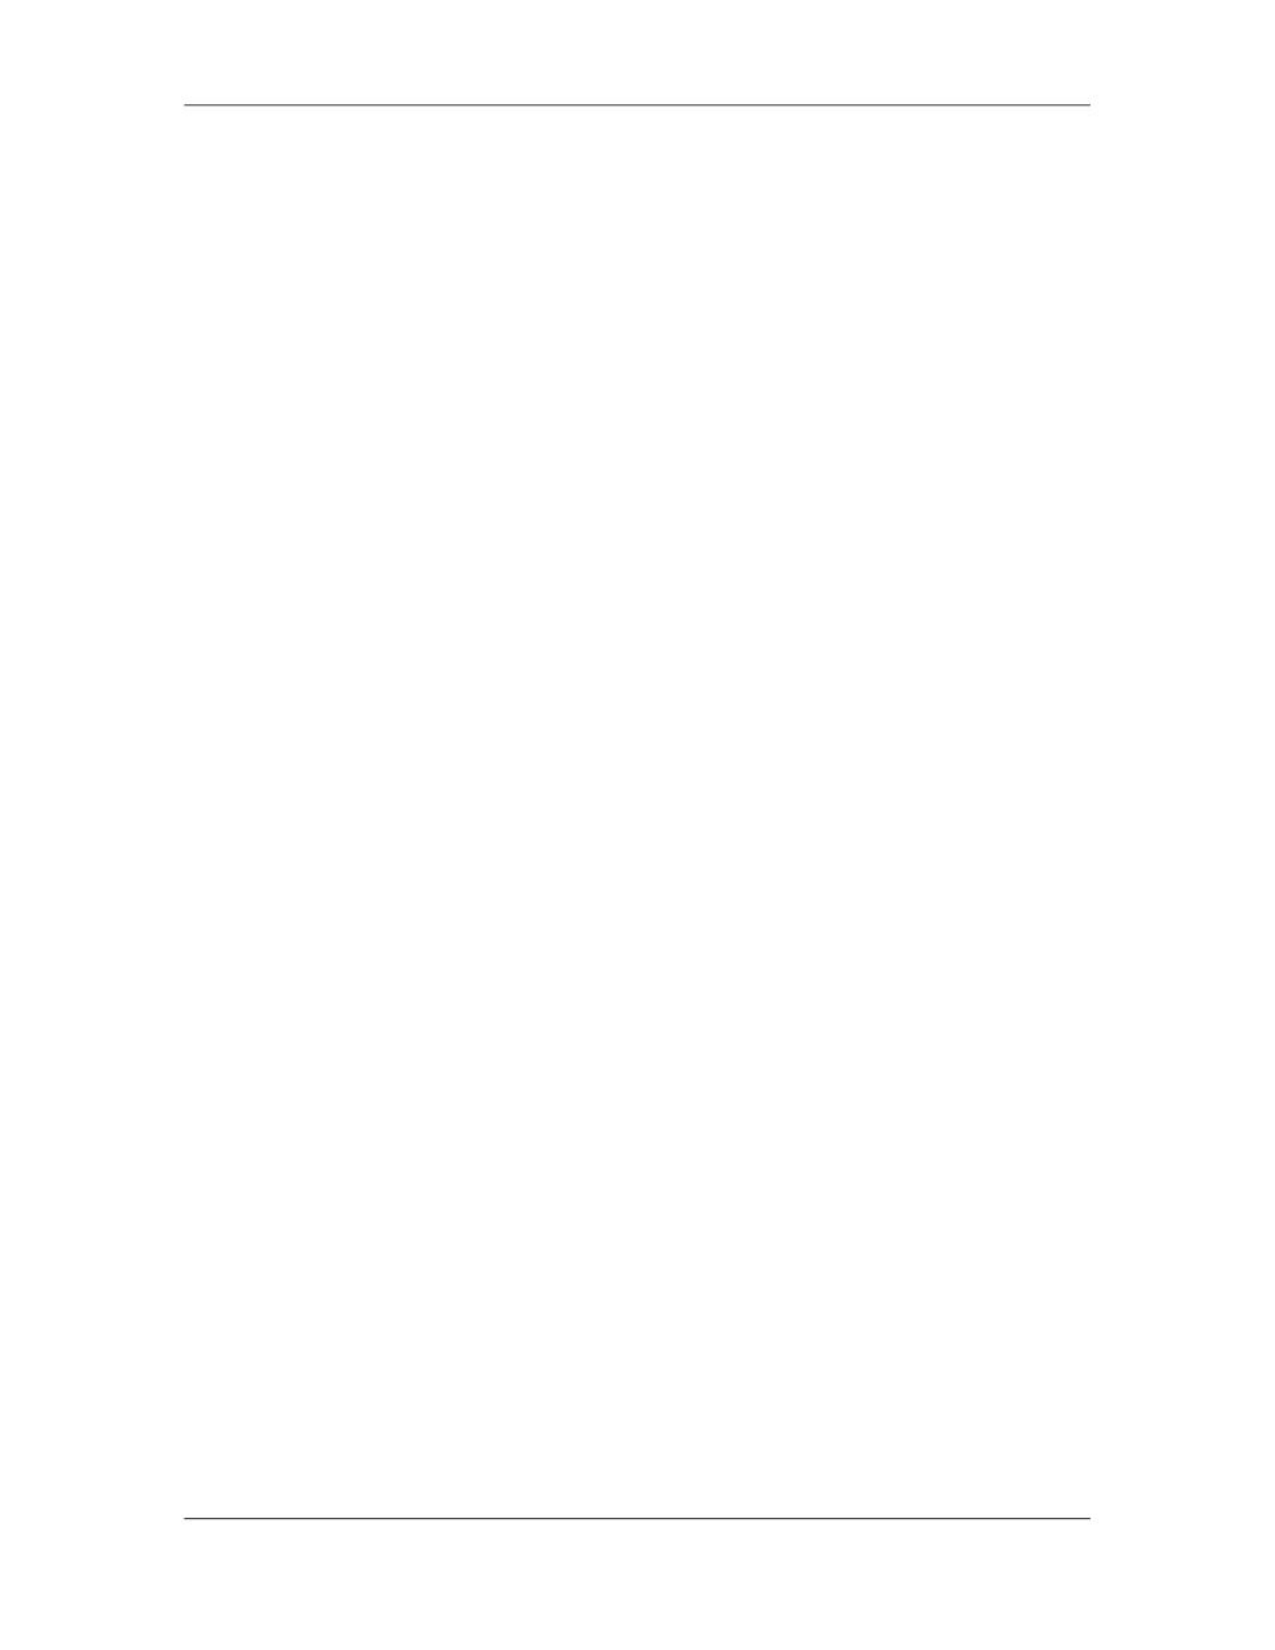

Software Project Management (CS615)

																																																																																																																								Some of the guidelines for creating a software project schedule are discussed

																																																																																																																								below:

																																																																																																																								a)						Classification
																																																																																																																								b)						Interdependence

																																																																																																																								c)							Time and effort allocation
																																																																																																																								d)						Validation criteria

																																																																																																																								e)							Defined responsibilities and outputs

																																																																																																									a)						Classification
																																																																																																																								While managing a software project, you need to group similar tasks and

																																																																																																																								activities so that they are completed successfully. The primary tools used to
																																																																																																																								group similar tasks are the WBS and decomposition technique. Using these

																																																																																																																								tools, you can divide a software project into different phases. The phases can
																																																																																																																								be further subdivided into activities. The software project schedule is prepared

																																																																																																																								according to the arrangement of the phases.

																																																																																																									b)						Interdependence
																																																																																																																								As you have seen, a software project is composed of multiple phases and each

																																																																																																																								phase is composed of multiple activities. Although each activity is treated
																																																																																																																								separately, it is linked to other activities. As a project manager, you determine

																																																																																																																								the interdependence and sequence of activities. For example, some activities
																																																																																																																								can be completed without any inputs from other activities, whereas other

																																																																																																																								activities cannot start unless a preceding activity is completed.

																																																																																																									c)							Time and Effort Allocation
																																																																																																																								Each activity in a software project needs a certain amount of time and effort

																																																																																																																								for completion. To manage the project, you assign start and end dates to each
																																																																																																																								activity. You also need to allocate appropriate effort to each activity. Most

																																																																																																																								software projects operate with time and effort constraints. Therefore,
																																																																																																																								managing within the available resources is very important for a software

																																																																																																																								project manager.

																																																																																																									d)						Validation Criteria
																																																																																																																								You also determine the validation criteria for time and effort allocation in a

																																																																																																																								software project. Determining the validation criteria allows you to ensure that
																																																																																																																								the optimal level of resources is available for a particular activity. Suppose 5

																																																																																																																								people are assigned to an activity that requires an effort of 3.5 person days.
																																																																																																																								This means resources allocated are more than the actual requirement.

																																																																																																									e)							Defined Responsibilities and outputs

																																																																																																																								As a software project manager, you assign roles and responsibilities to all
																																																																																																																								people assigned to a software project. This defines the hierarchy in the

																																																																																																																								development team. You also define the outputs from each activity. This helps
																																																																																																																								in identifying the results expected at the end of every activity. Next, you link

																																																																																																																								the roles to the outputs. When each role is linked to the expected results, you

																																																																																						                                                                                                                                 288

																																																																																																																																																																																						© Copyright Virtual University of Pakistan